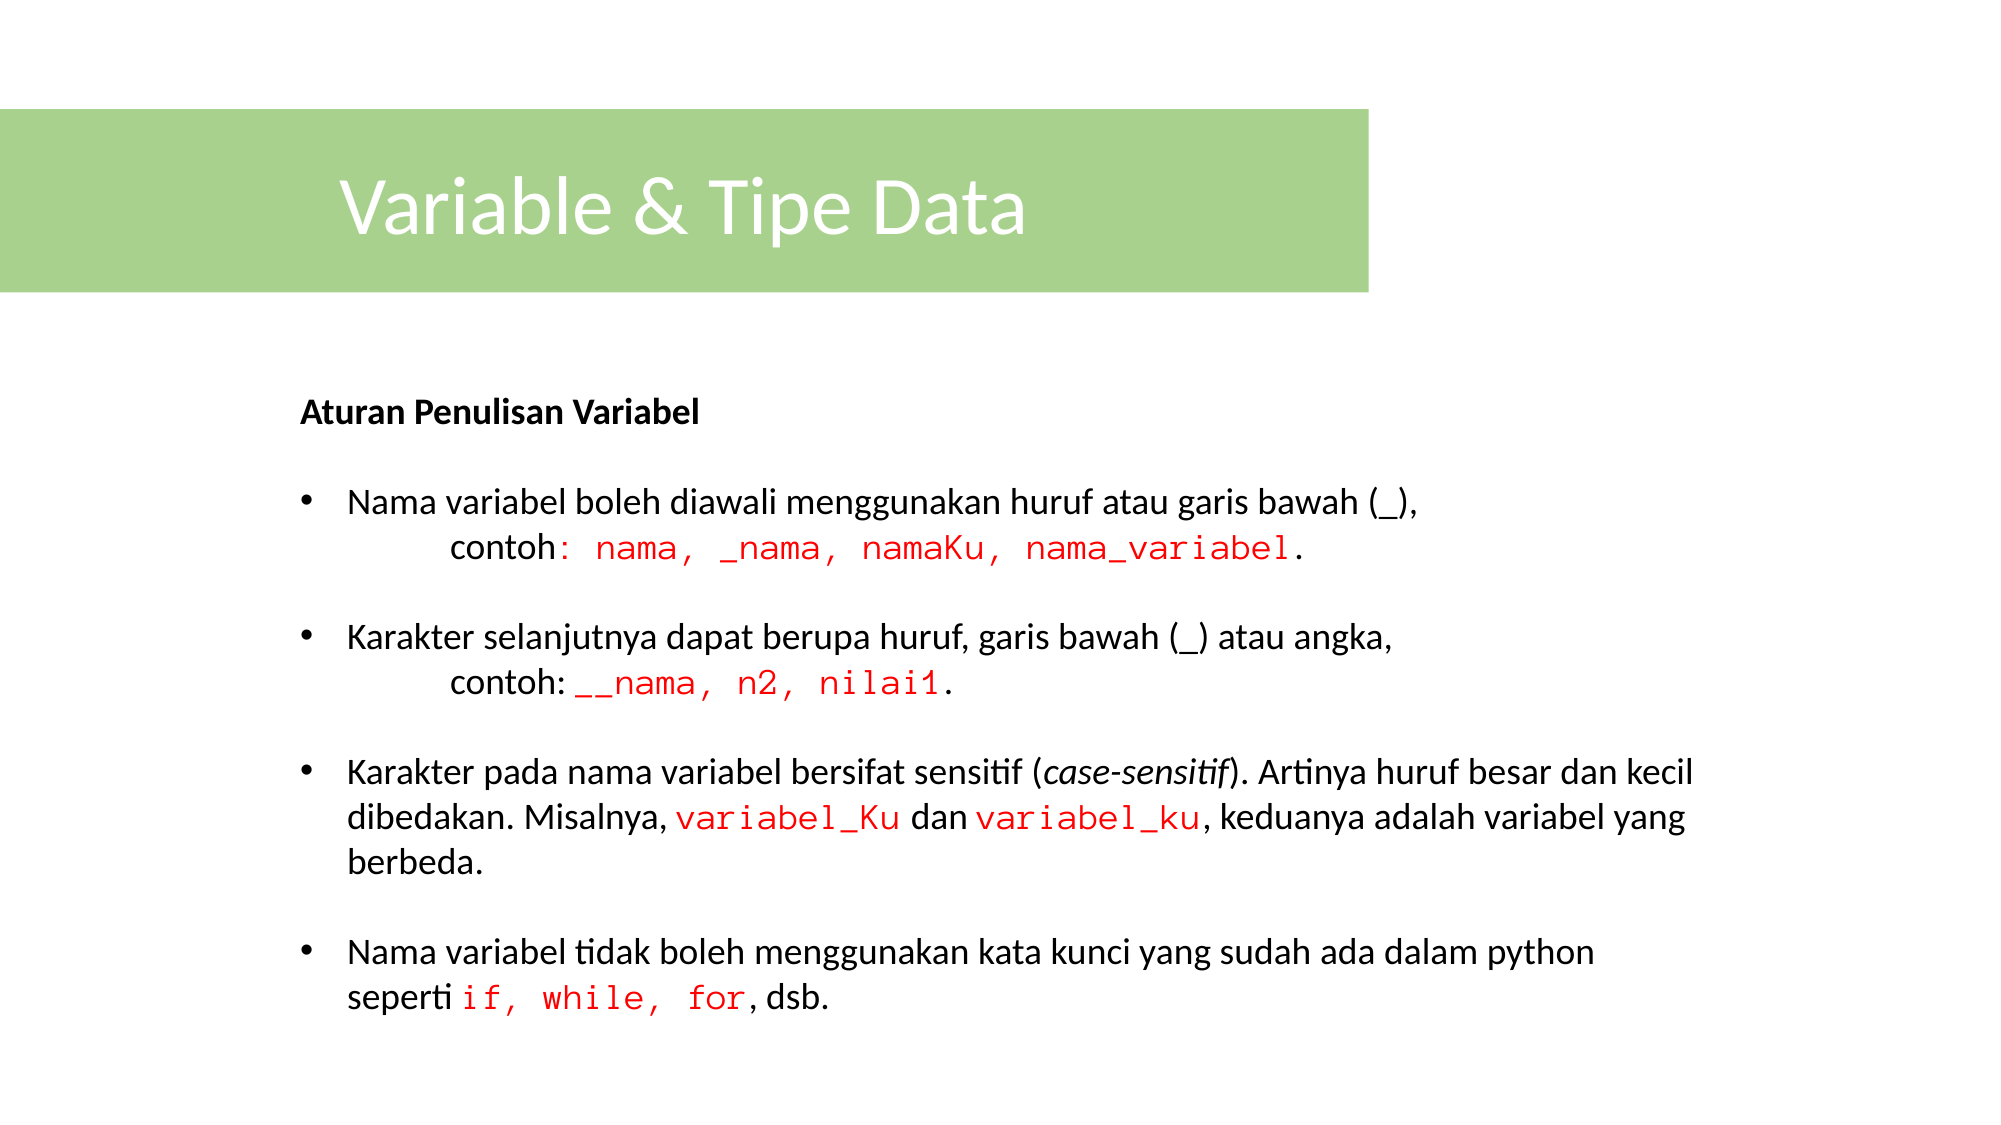

Variable & Tipe Data
Aturan Penulisan Variabel

Nama variabel boleh diawali menggunakan huruf atau garis bawah (_),
	contoh: nama, _nama, namaKu, nama_variabel.

Karakter selanjutnya dapat berupa huruf, garis bawah (_) atau angka,
	contoh: __nama, n2, nilai1.

Karakter pada nama variabel bersifat sensitif (case-sensitif). Artinya huruf besar dan kecil dibedakan. Misalnya, variabel_Ku dan variabel_ku, keduanya adalah variabel yang berbeda.

Nama variabel tidak boleh menggunakan kata kunci yang sudah ada dalam python seperti if, while, for, dsb.